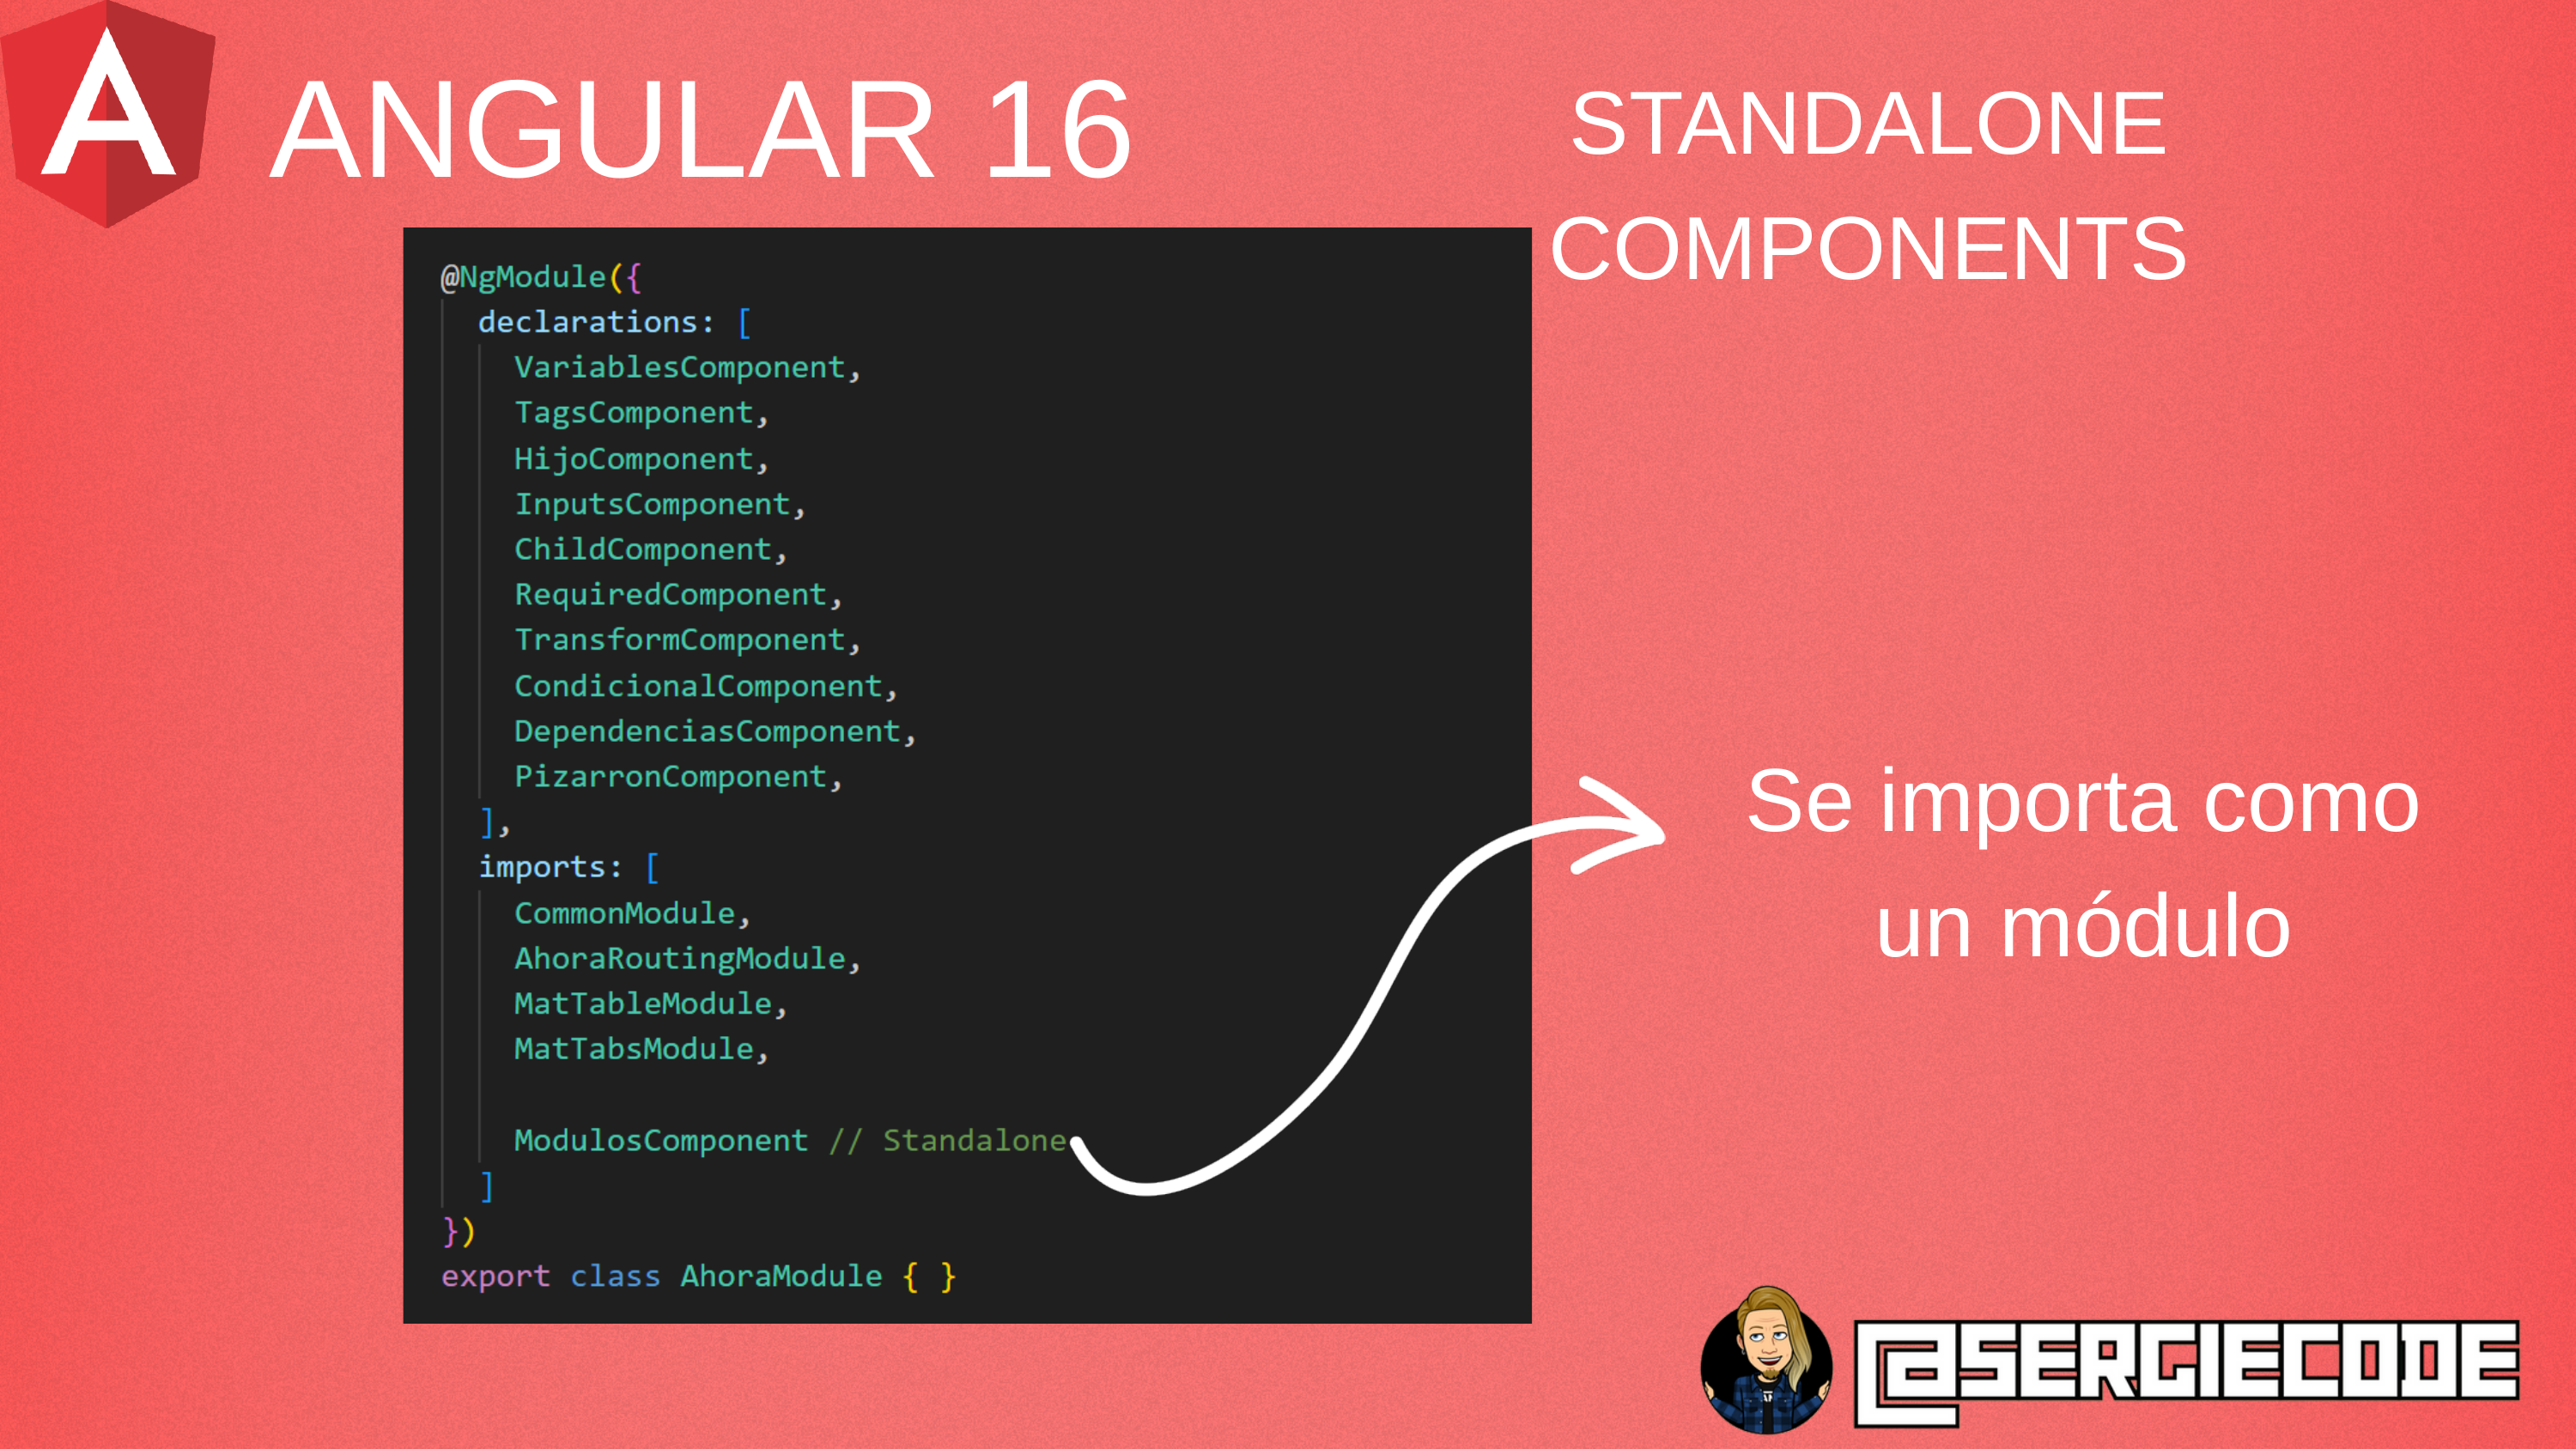

ANGULAR 16
STANDALONE COMPONENTS

Se importa como un módulo